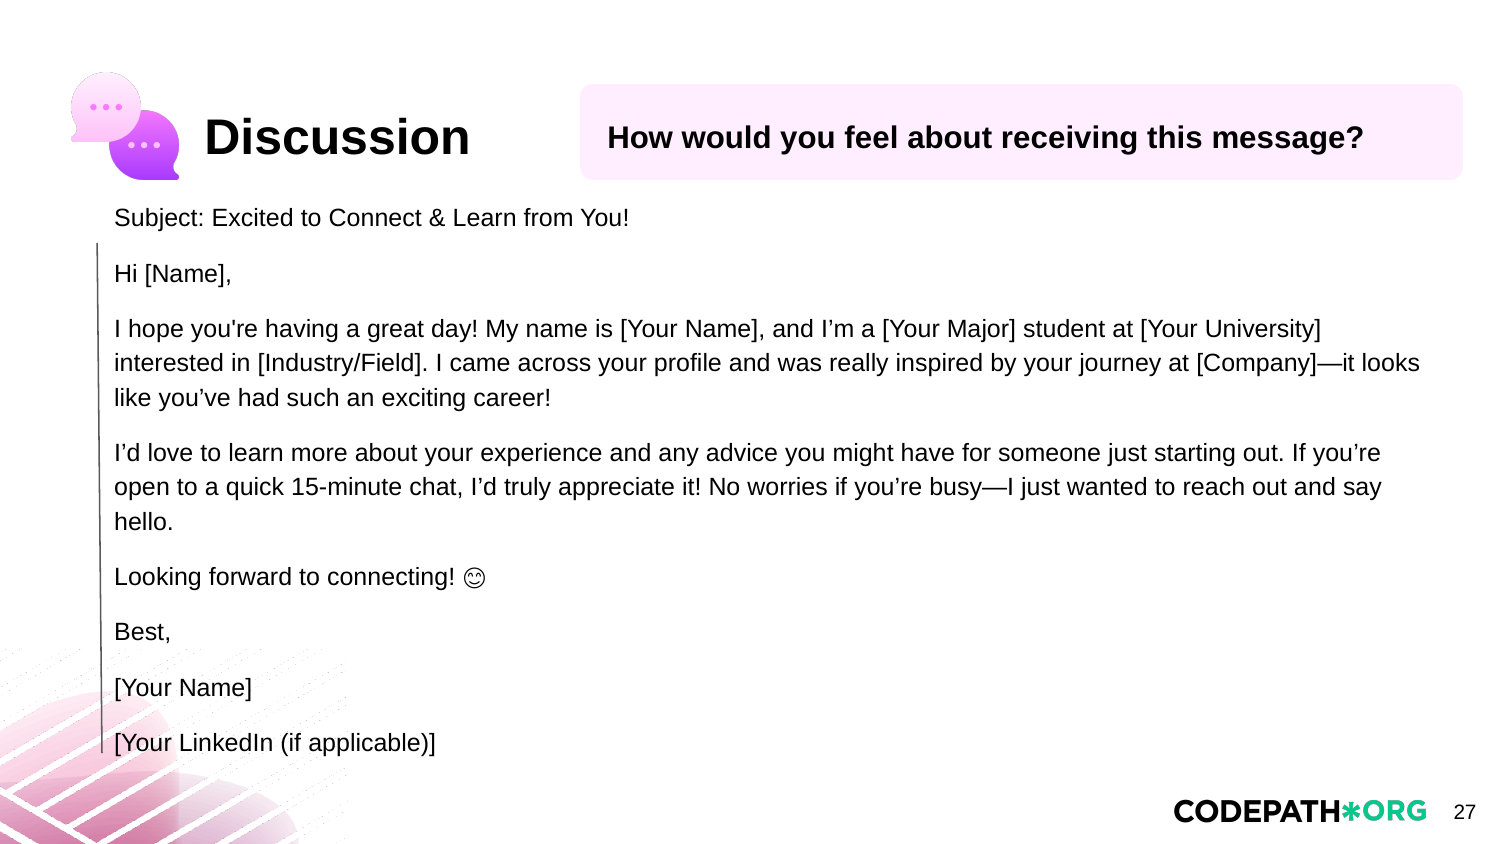

How would you feel about receiving this message?
Subject: Excited to Connect & Learn from You!
Hi [Name],
I hope you're having a great day! My name is [Your Name], and I’m a [Your Major] student at [Your University] interested in [Industry/Field]. I came across your profile and was really inspired by your journey at [Company]—it looks like you’ve had such an exciting career!
I’d love to learn more about your experience and any advice you might have for someone just starting out. If you’re open to a quick 15-minute chat, I’d truly appreciate it! No worries if you’re busy—I just wanted to reach out and say hello.
Looking forward to connecting! 😊
Best,
[Your Name]
[Your LinkedIn (if applicable)]
27